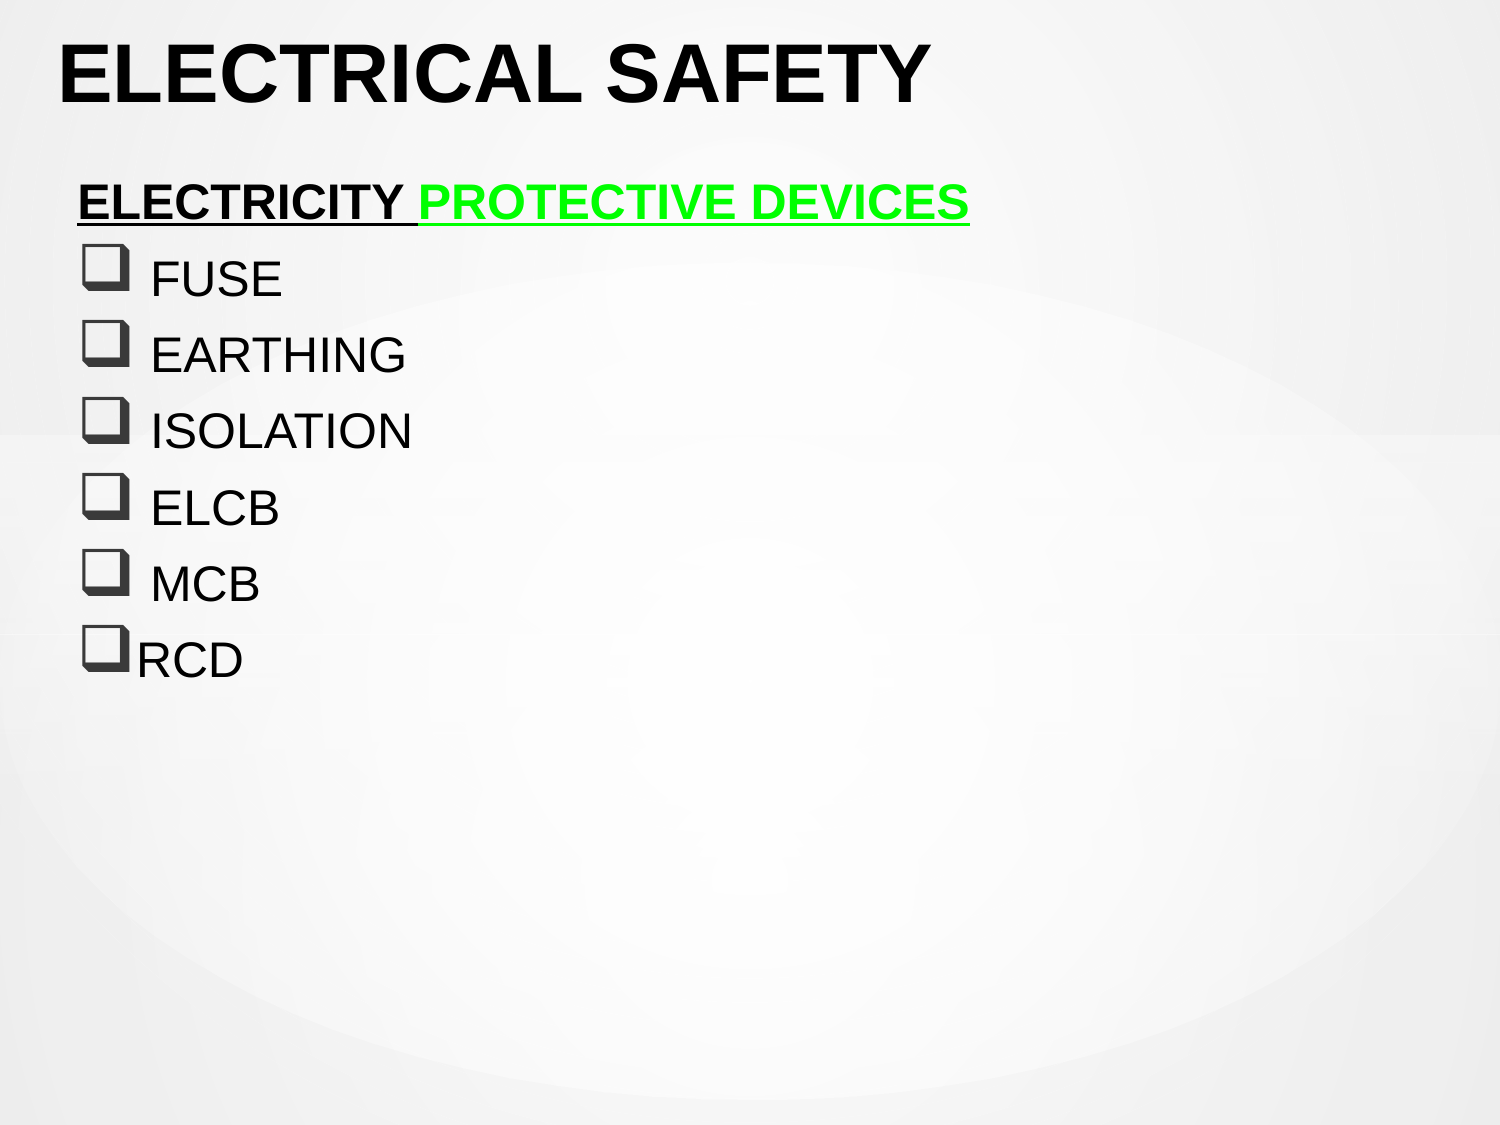

# ELECTRICAL SAFETY
ELECTRICITY PROTECTIVE DEVICES
 FUSE
 EARTHING
 ISOLATION
 ELCB
 MCB
RCD